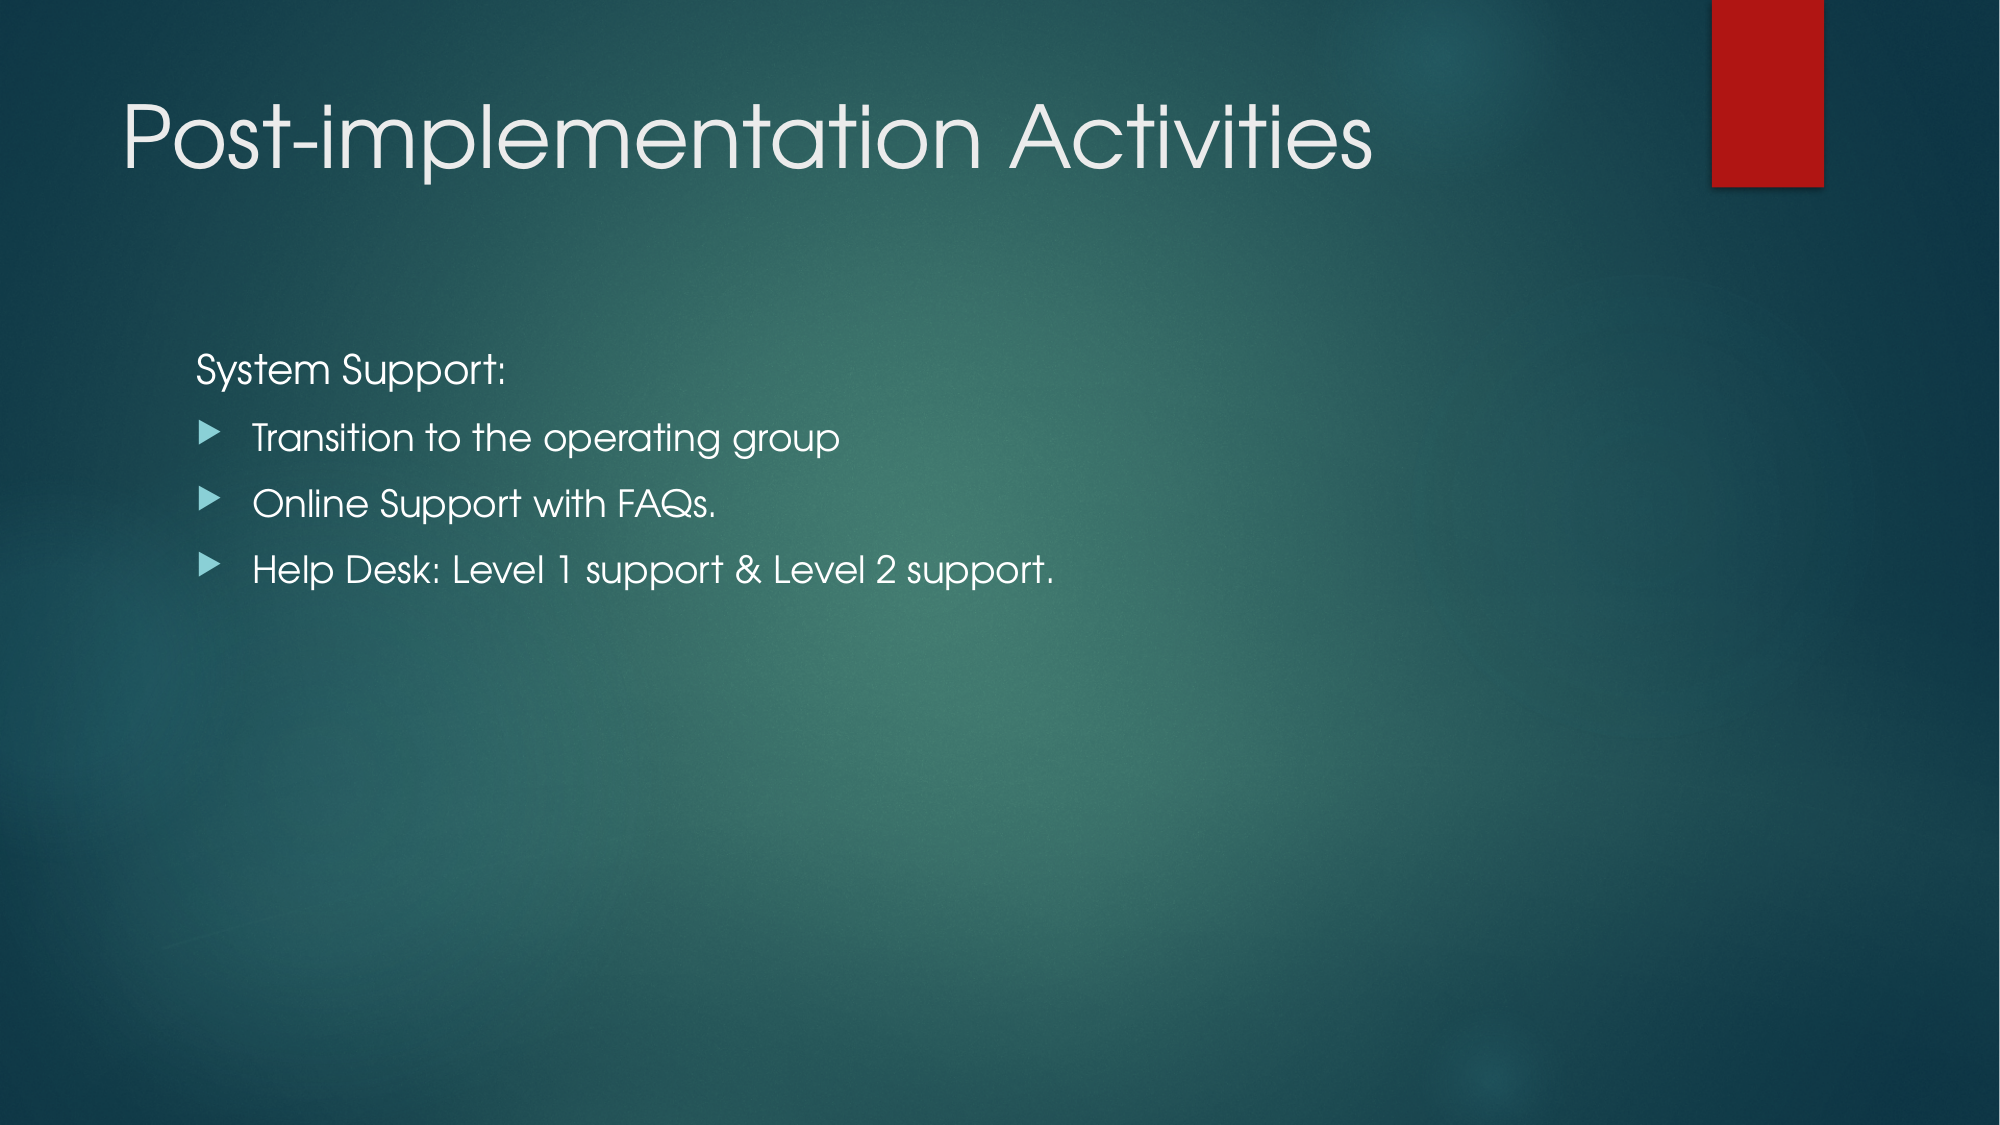

# Post-implementation Activities
System Support:
Transition to the operating group
Online Support with FAQs.
Help Desk: Level 1 support & Level 2 support.